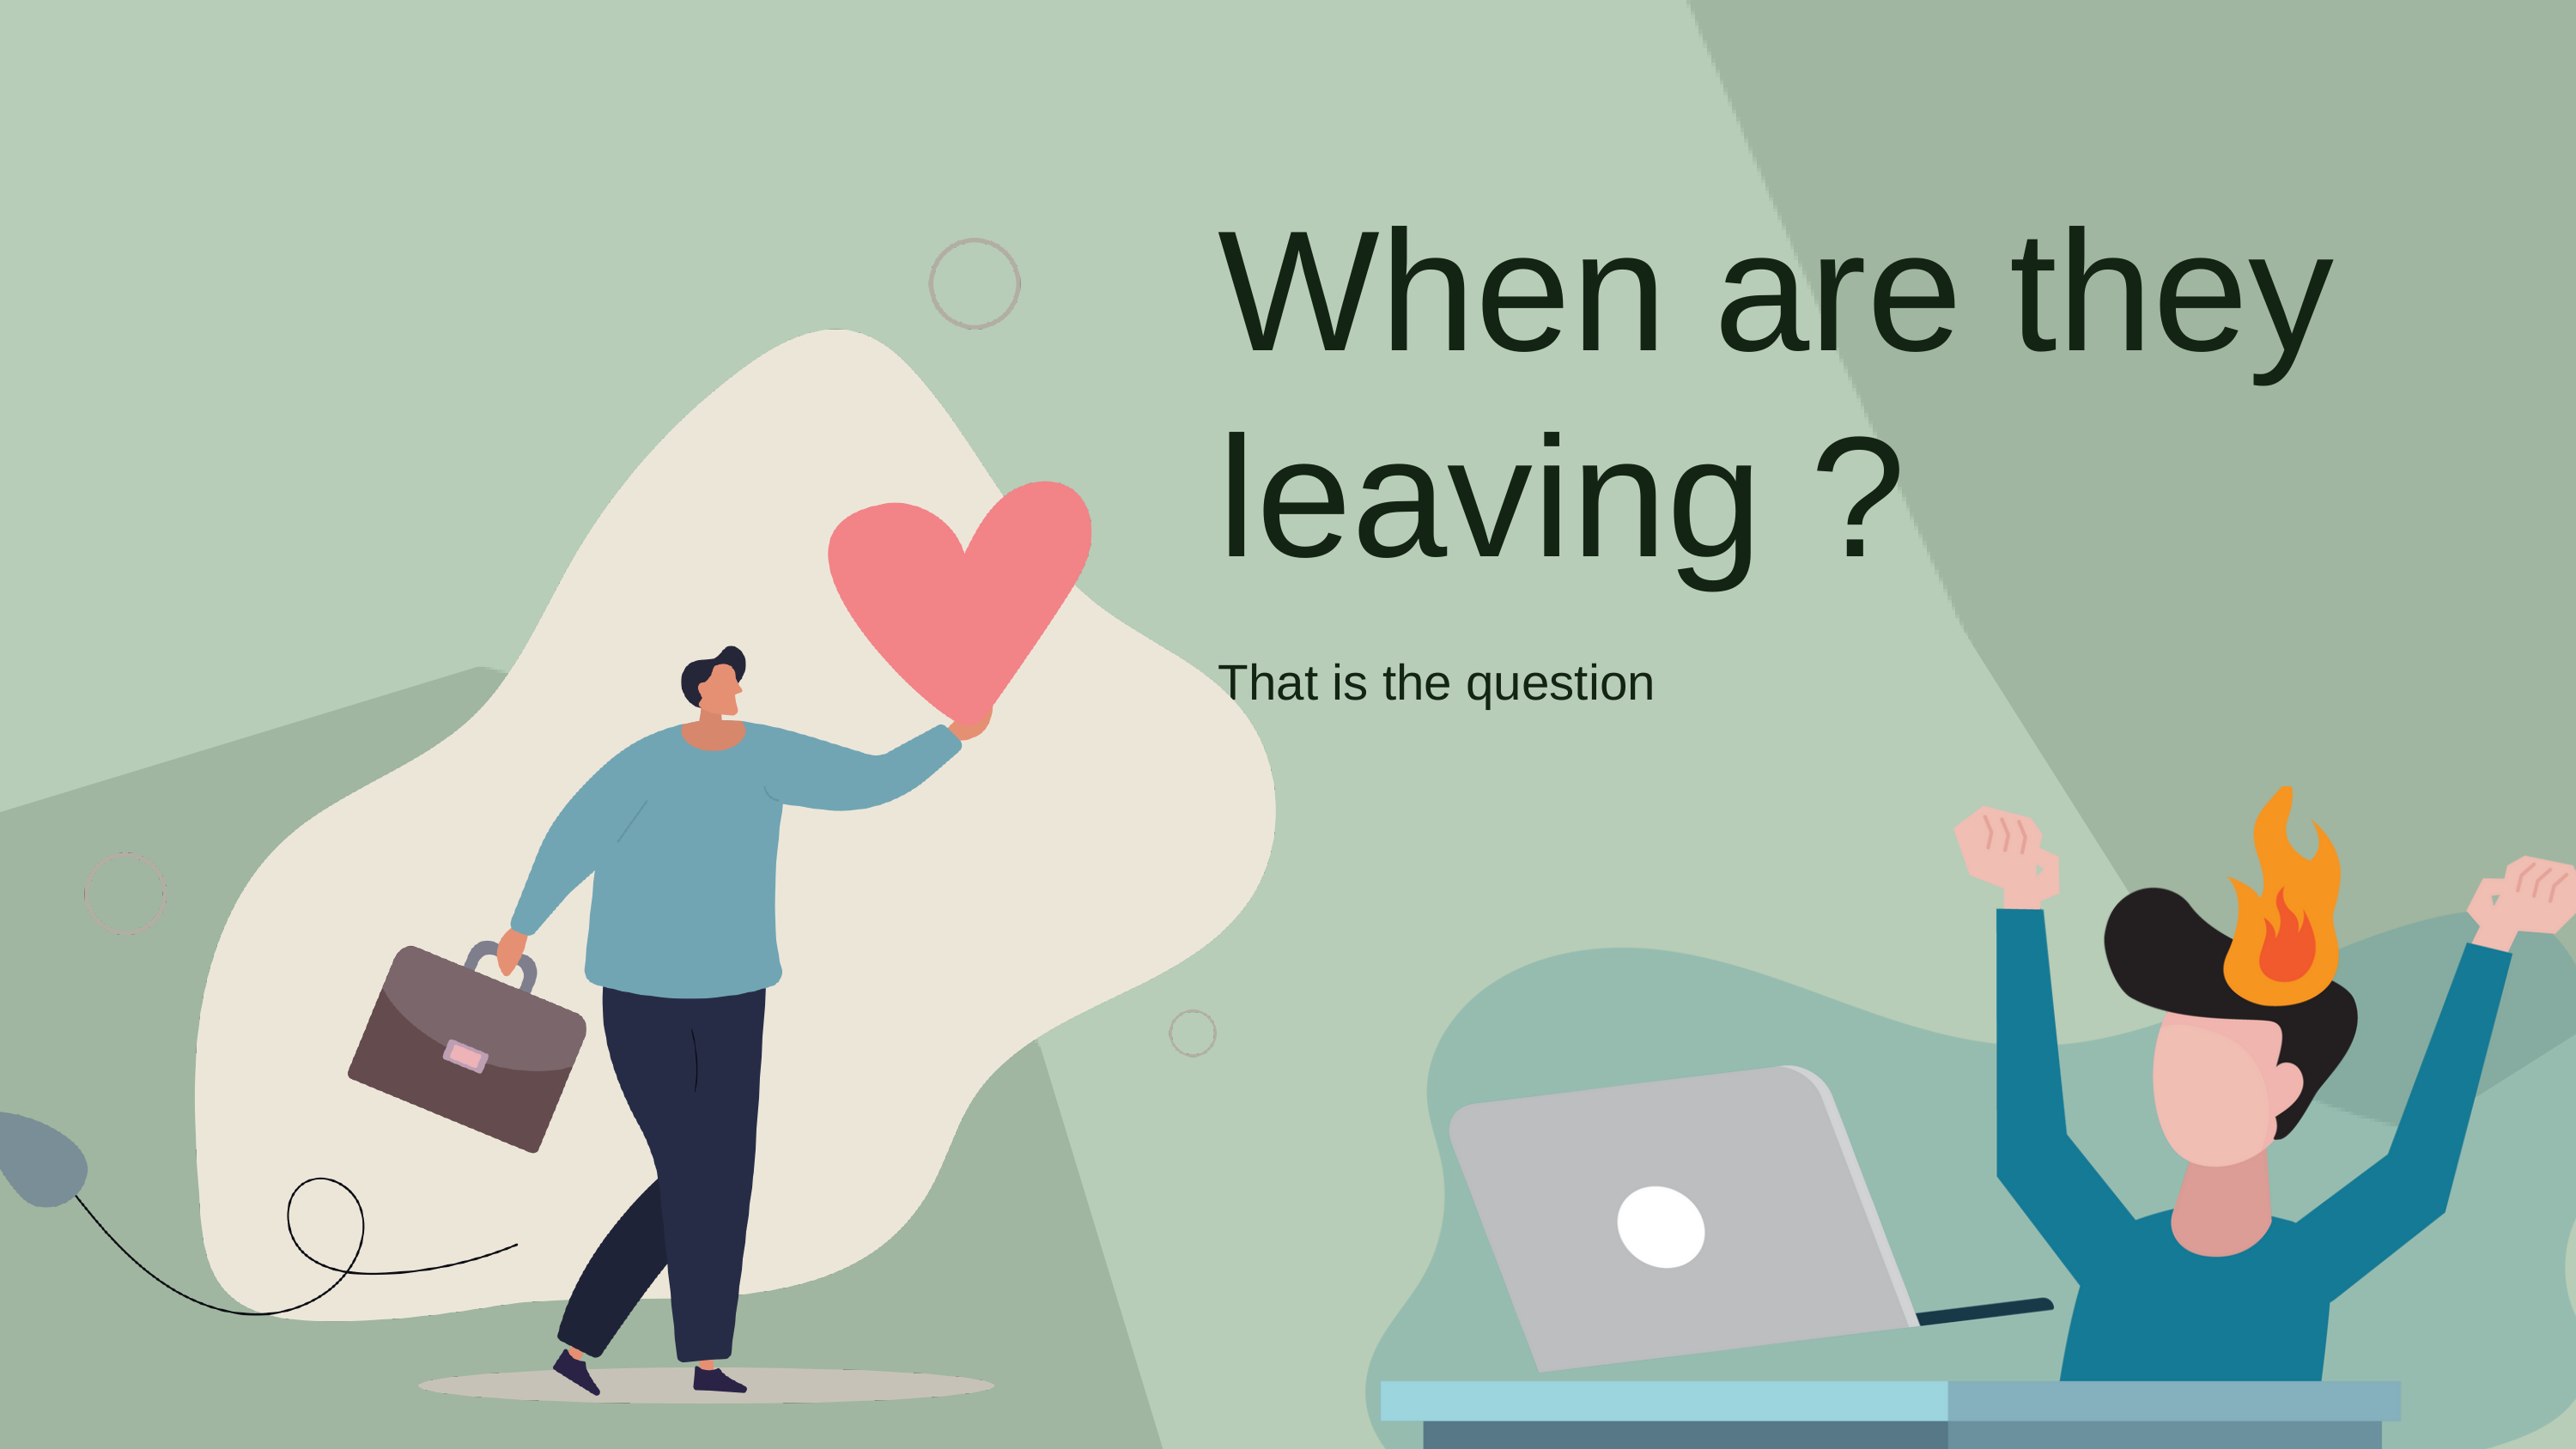

When are they leaving ?
That is the question